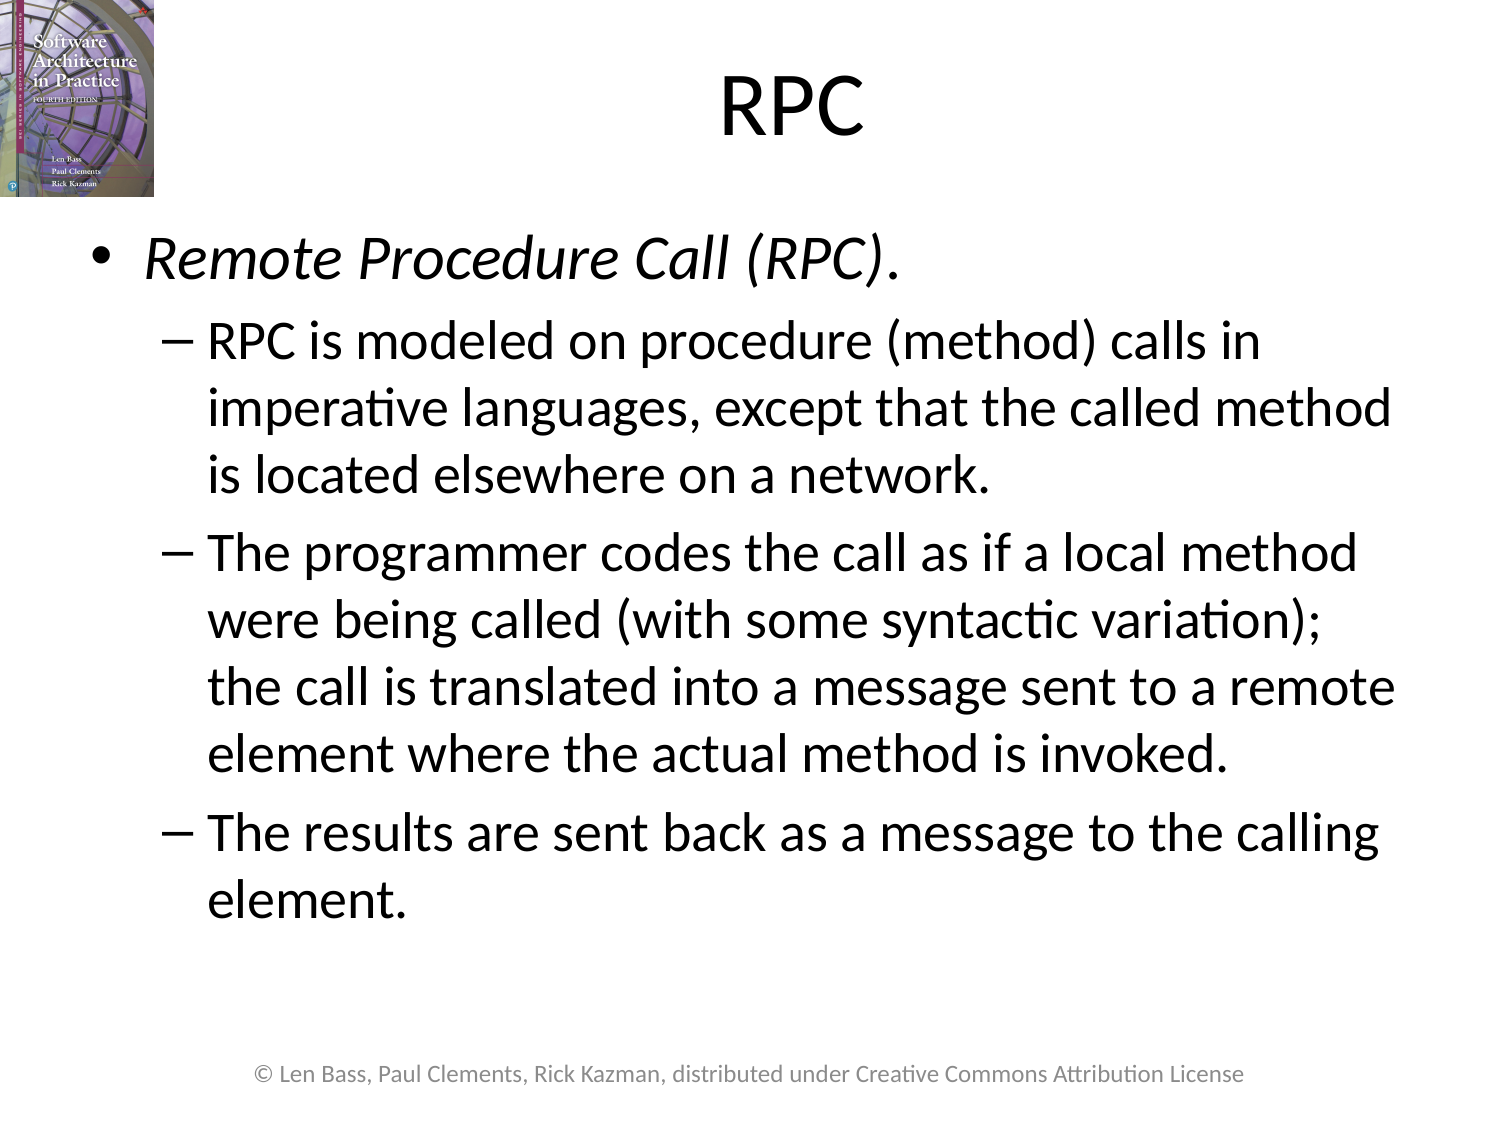

# RPC
Remote Procedure Call (RPC).
RPC is modeled on procedure (method) calls in imperative languages, except that the called method is located elsewhere on a network.
The programmer codes the call as if a local method were being called (with some syntactic variation); the call is translated into a message sent to a remote element where the actual method is invoked.
The results are sent back as a message to the calling element.
© Len Bass, Paul Clements, Rick Kazman, distributed under Creative Commons Attribution License